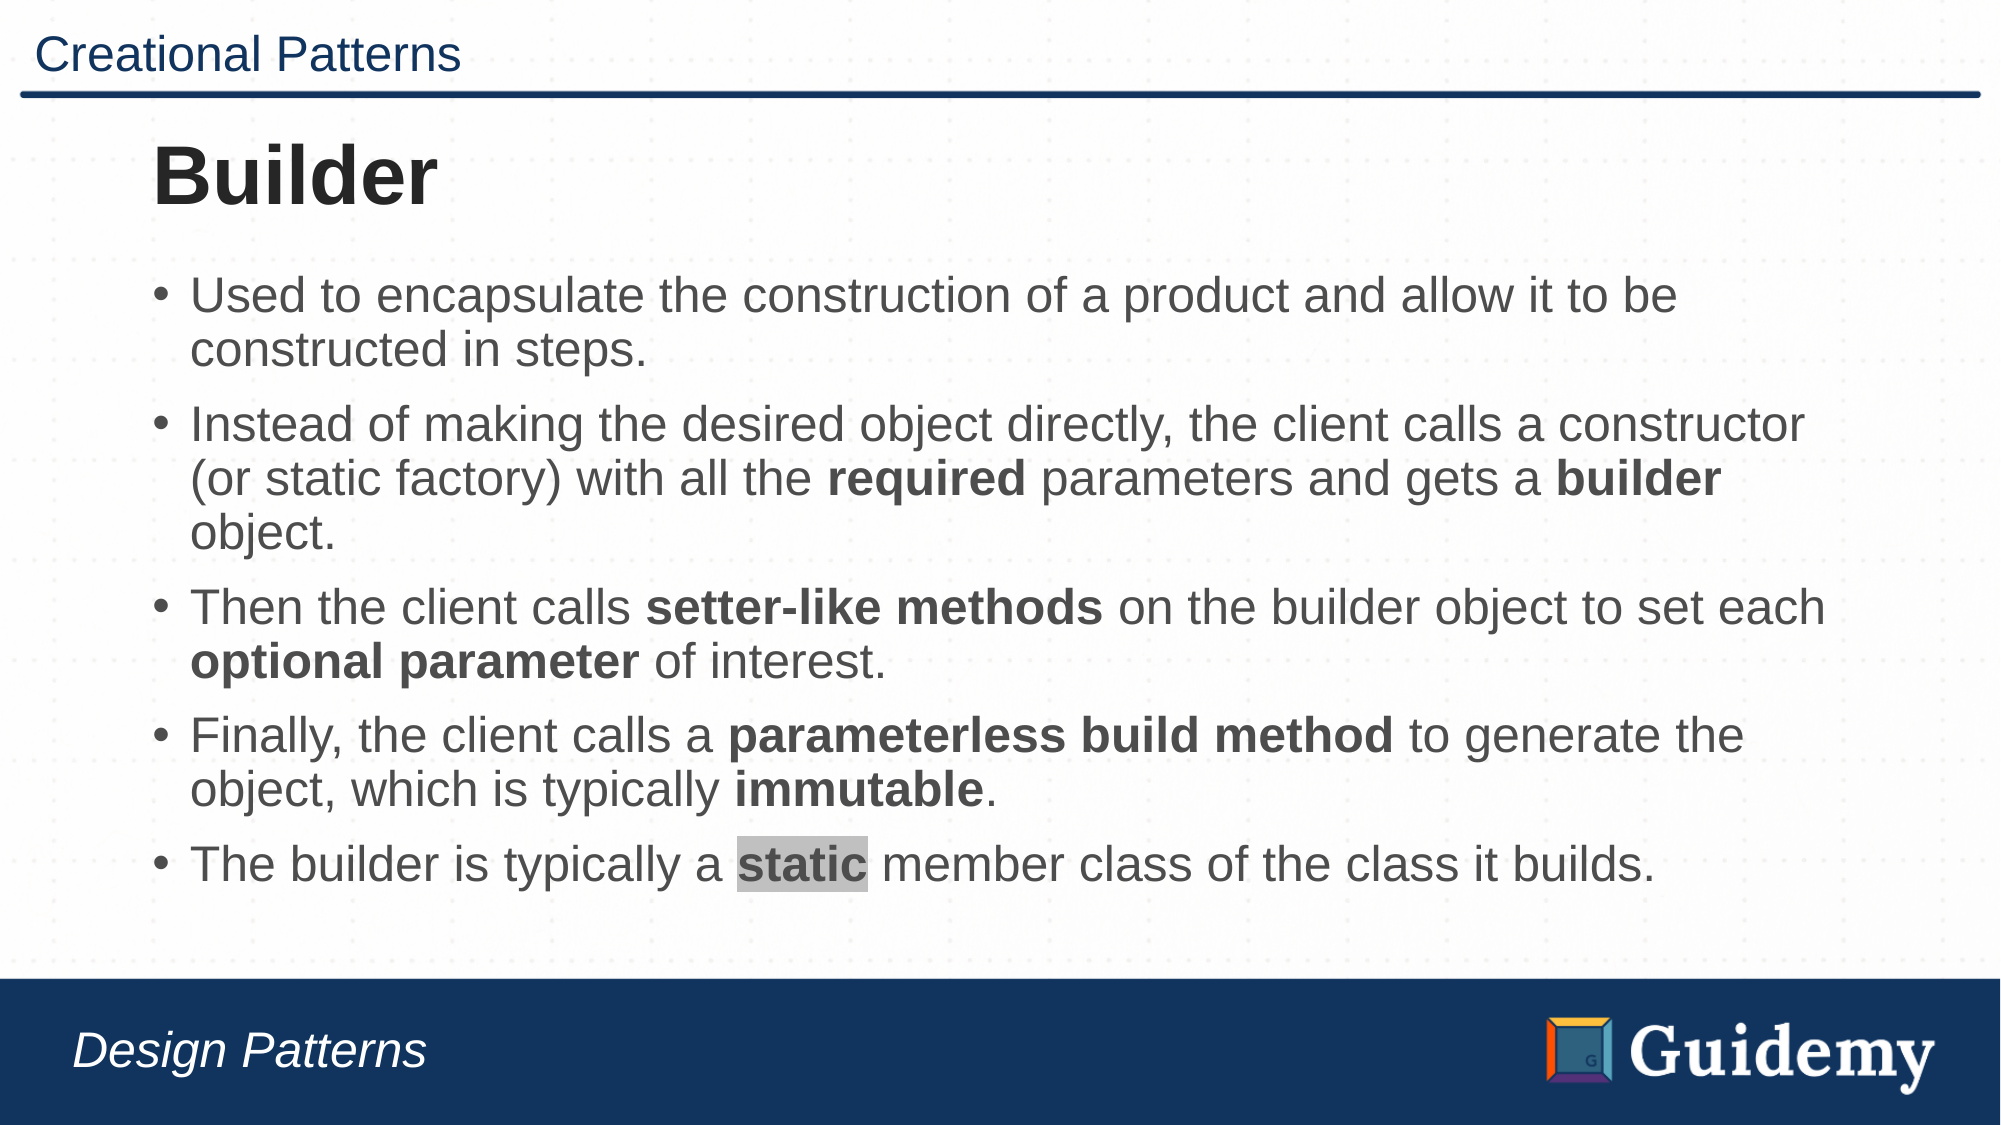

# Creational Patterns
Builder
Used to encapsulate the construction of a product and allow it to be constructed in steps.
Instead of making the desired object directly, the client calls a constructor (or static factory) with all the required parameters and gets a builder object.
Then the client calls setter-like methods on the builder object to set each optional parameter of interest.
Finally, the client calls a parameterless build method to generate the object, which is typically immutable.
The builder is typically a static member class of the class it builds.
Design Patterns